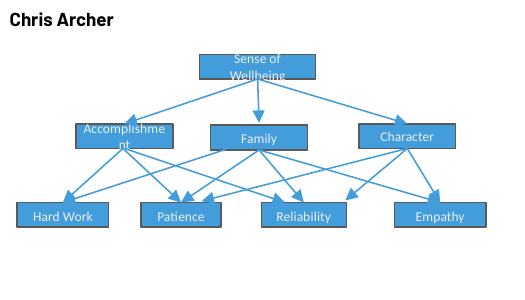

Chris Archer
Sense of Wellbeing
Accomplishment
Character
Family
Hard Work

Patience

Reliability

Empathy